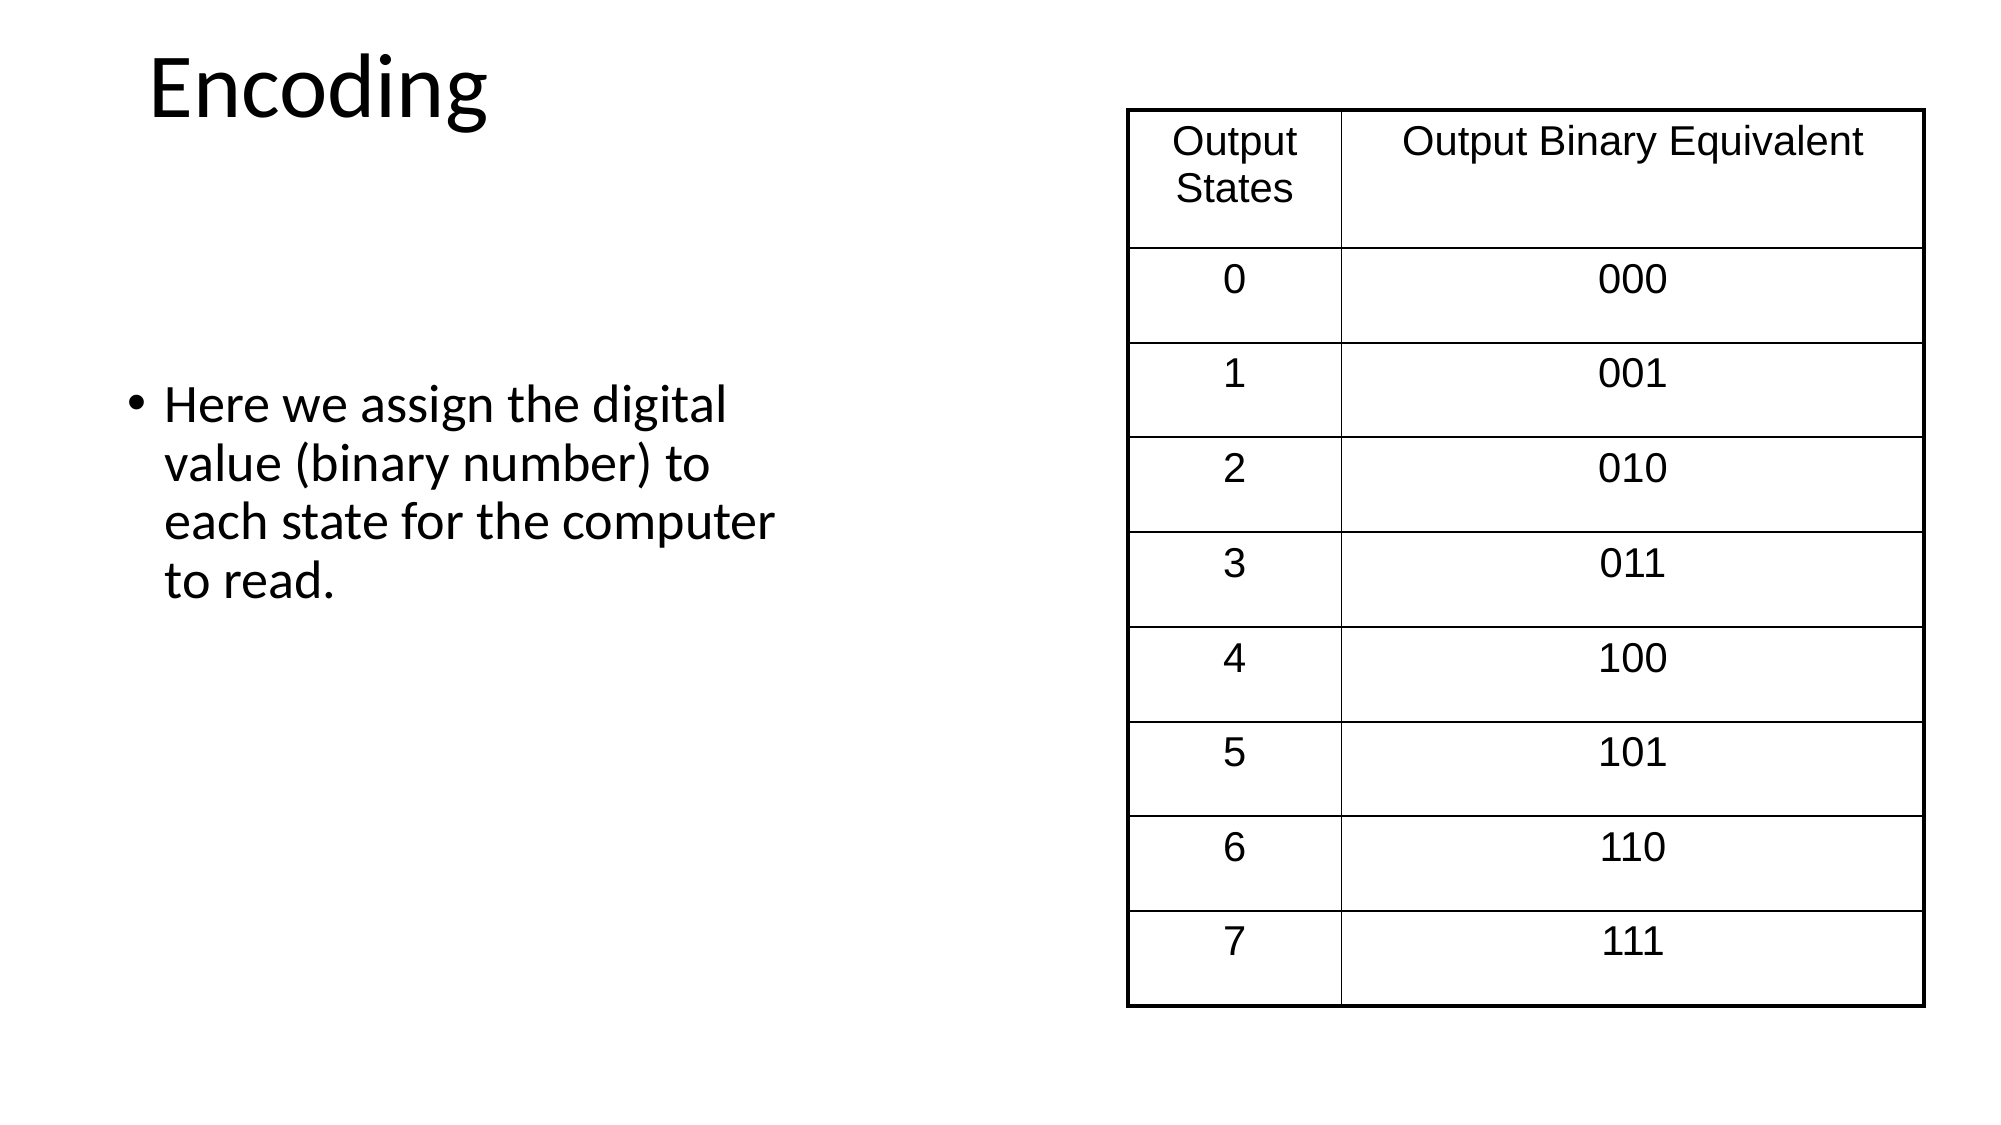

# Encoding
| Output States | Output Binary Equivalent |
| --- | --- |
| 0 | 000 |
| 1 | 001 |
| 2 | 010 |
| 3 | 011 |
| 4 | 100 |
| 5 | 101 |
| 6 | 110 |
| 7 | 111 |
Here we assign the digital value (binary number) to each state for the computer to read.